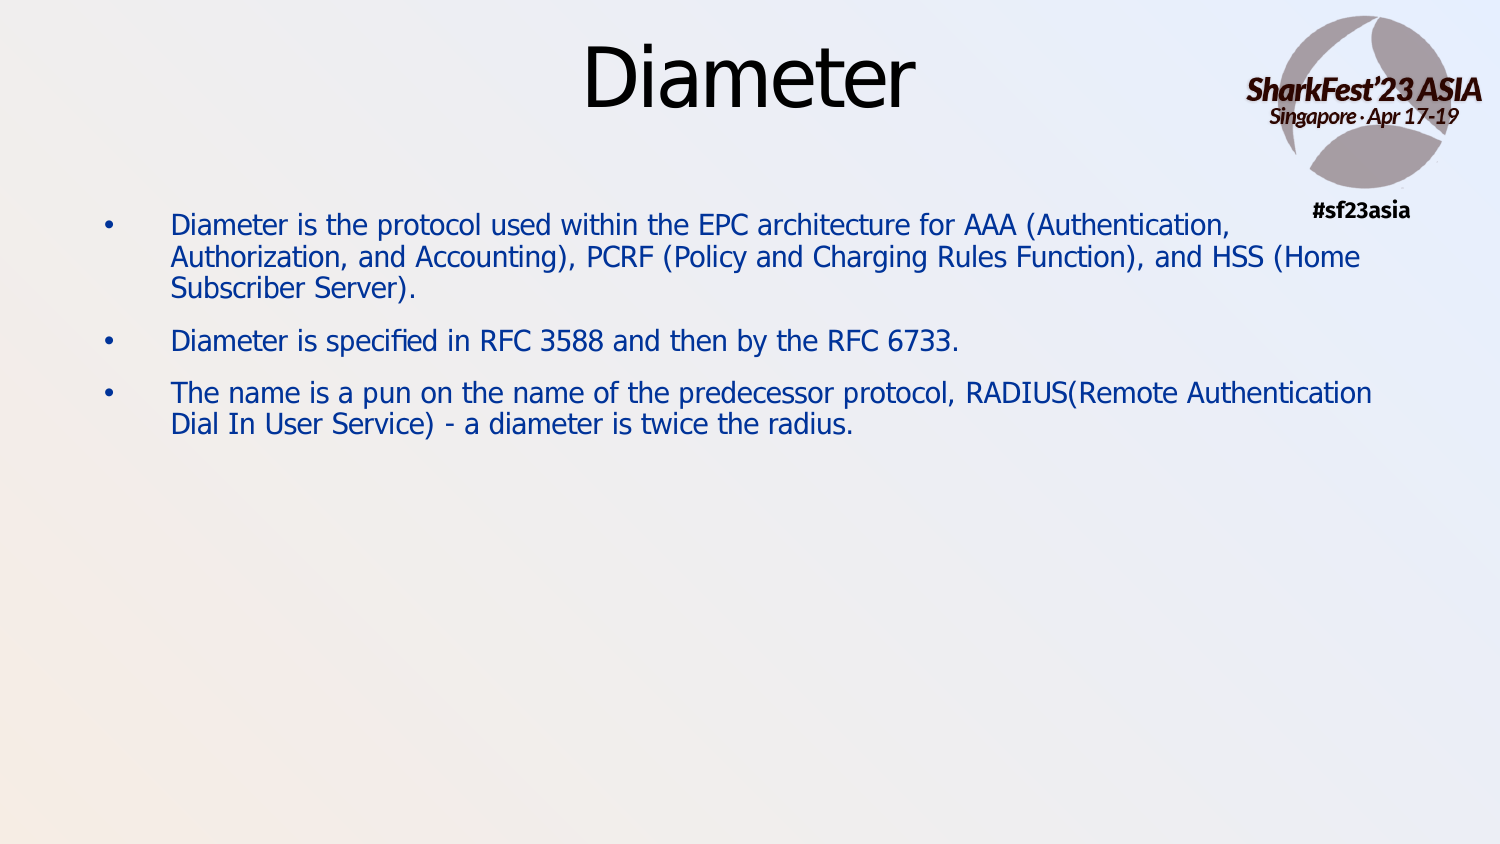

# Diameter
Diameter is the protocol used within the EPC architecture for AAA (Authentication, Authorization, and Accounting), PCRF (Policy and Charging Rules Function), and HSS (Home Subscriber Server).
Diameter is specified in RFC 3588 and then by the RFC 6733.
The name is a pun on the name of the predecessor protocol, RADIUS(Remote Authentication Dial In User Service) - a diameter is twice the radius.